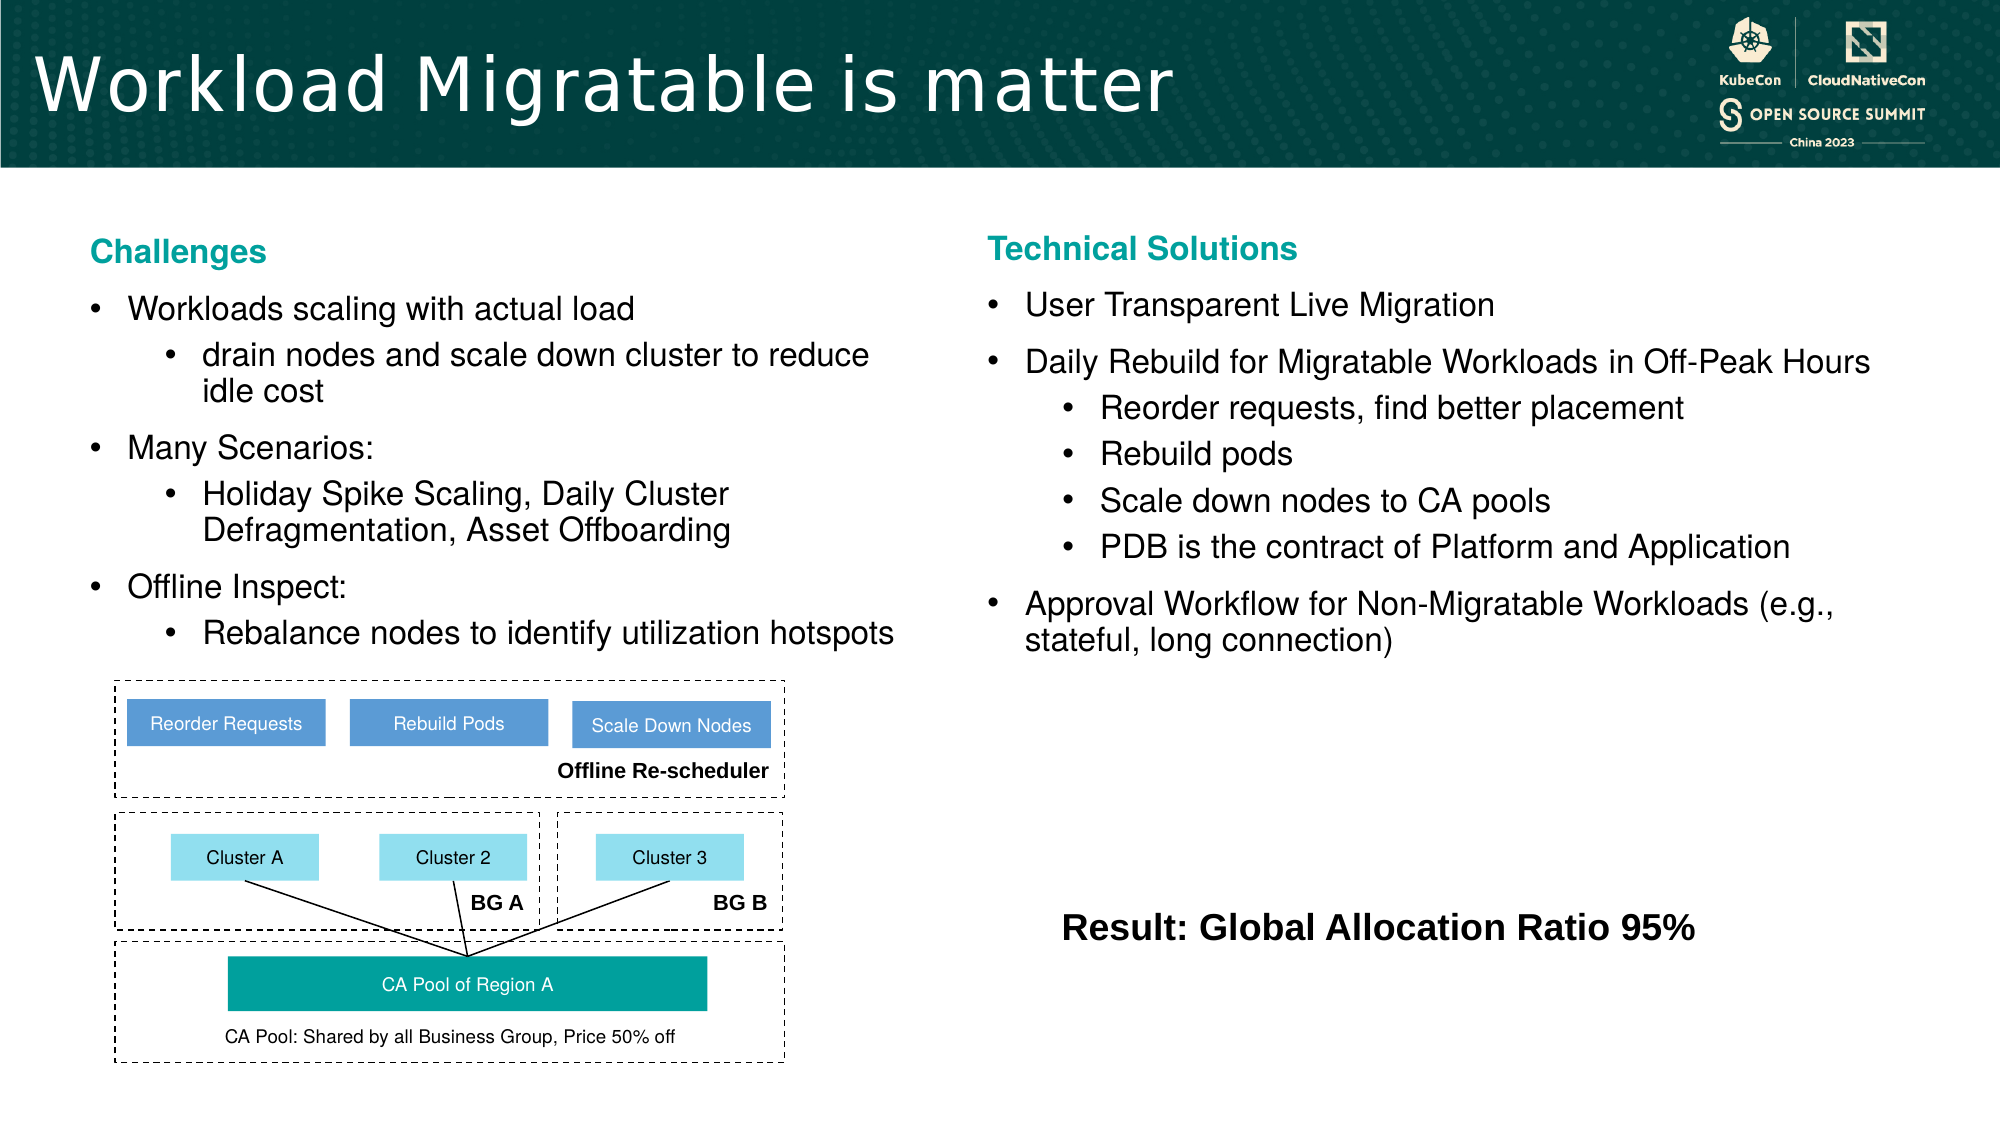

# Workload Migratable is matter
Challenges
Workloads scaling with actual load
drain nodes and scale down cluster to reduce idle cost
Many Scenarios:
Holiday Spike Scaling, Daily Cluster Defragmentation, Asset Offboarding
Offline Inspect:
Rebalance nodes to identify utilization hotspots
Technical Solutions
User Transparent Live Migration
Daily Rebuild for Migratable Workloads in Off-Peak Hours
Reorder requests, find better placement
Rebuild pods
Scale down nodes to CA pools
PDB is the contract of Platform and Application
Approval Workflow for Non-Migratable Workloads (e.g., stateful, long connection)
Offline Re-scheduler
Rebuild Pods
Reorder Requests
Scale Down Nodes
BG A
BG B
Cluster A
Cluster 2
Cluster 3
Result: Global Allocation Ratio 95%
CA Pool: Shared by all Business Group, Price 50% off
CA Pool of Region A